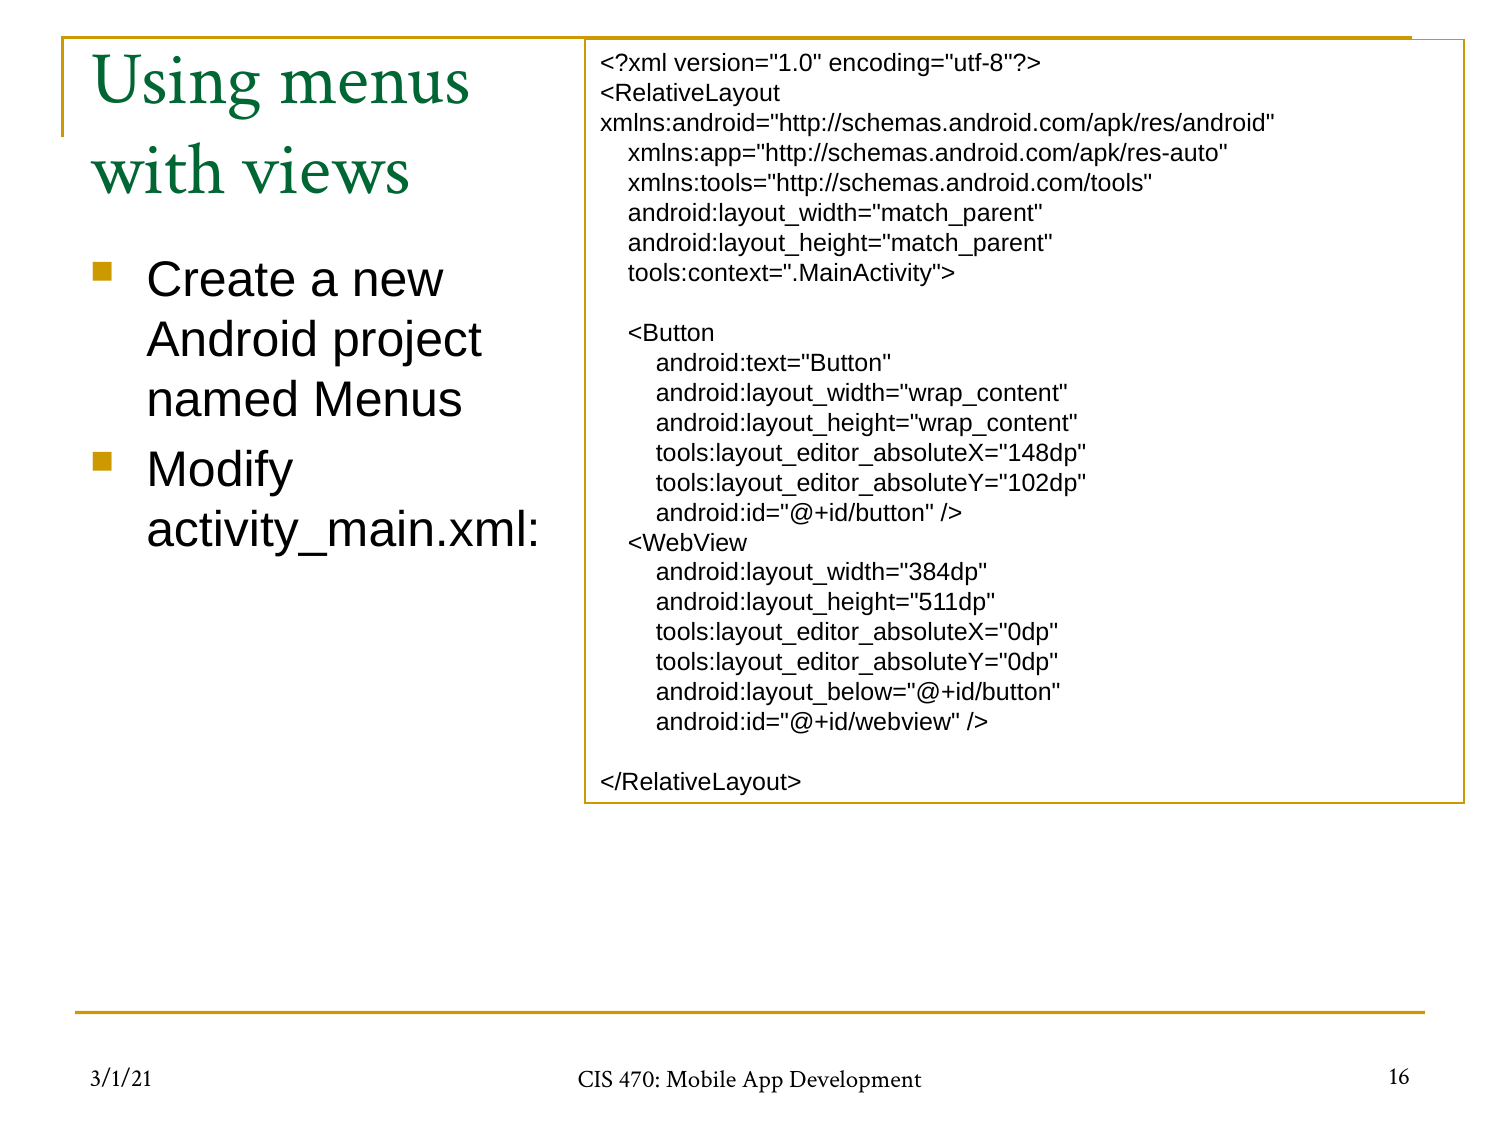

<?xml version="1.0" encoding="utf-8"?>
<RelativeLayout xmlns:android="http://schemas.android.com/apk/res/android"
    xmlns:app="http://schemas.android.com/apk/res-auto"
    xmlns:tools="http://schemas.android.com/tools"
    android:layout_width="match_parent"
    android:layout_height="match_parent"
    tools:context=".MainActivity">

    <Button
        android:text="Button"
        android:layout_width="wrap_content"
        android:layout_height="wrap_content"
        tools:layout_editor_absoluteX="148dp"
        tools:layout_editor_absoluteY="102dp"
        android:id="@+id/button" />
    <WebView
        android:layout_width="384dp"
        android:layout_height="511dp"
        tools:layout_editor_absoluteX="0dp"
        tools:layout_editor_absoluteY="0dp"
        android:layout_below="@+id/button"
        android:id="@+id/webview" />

</RelativeLayout>
Using menus with views
Create a new Android project named Menus
Modify activity_main.xml:
3/1/21
16
CIS 470: Mobile App Development